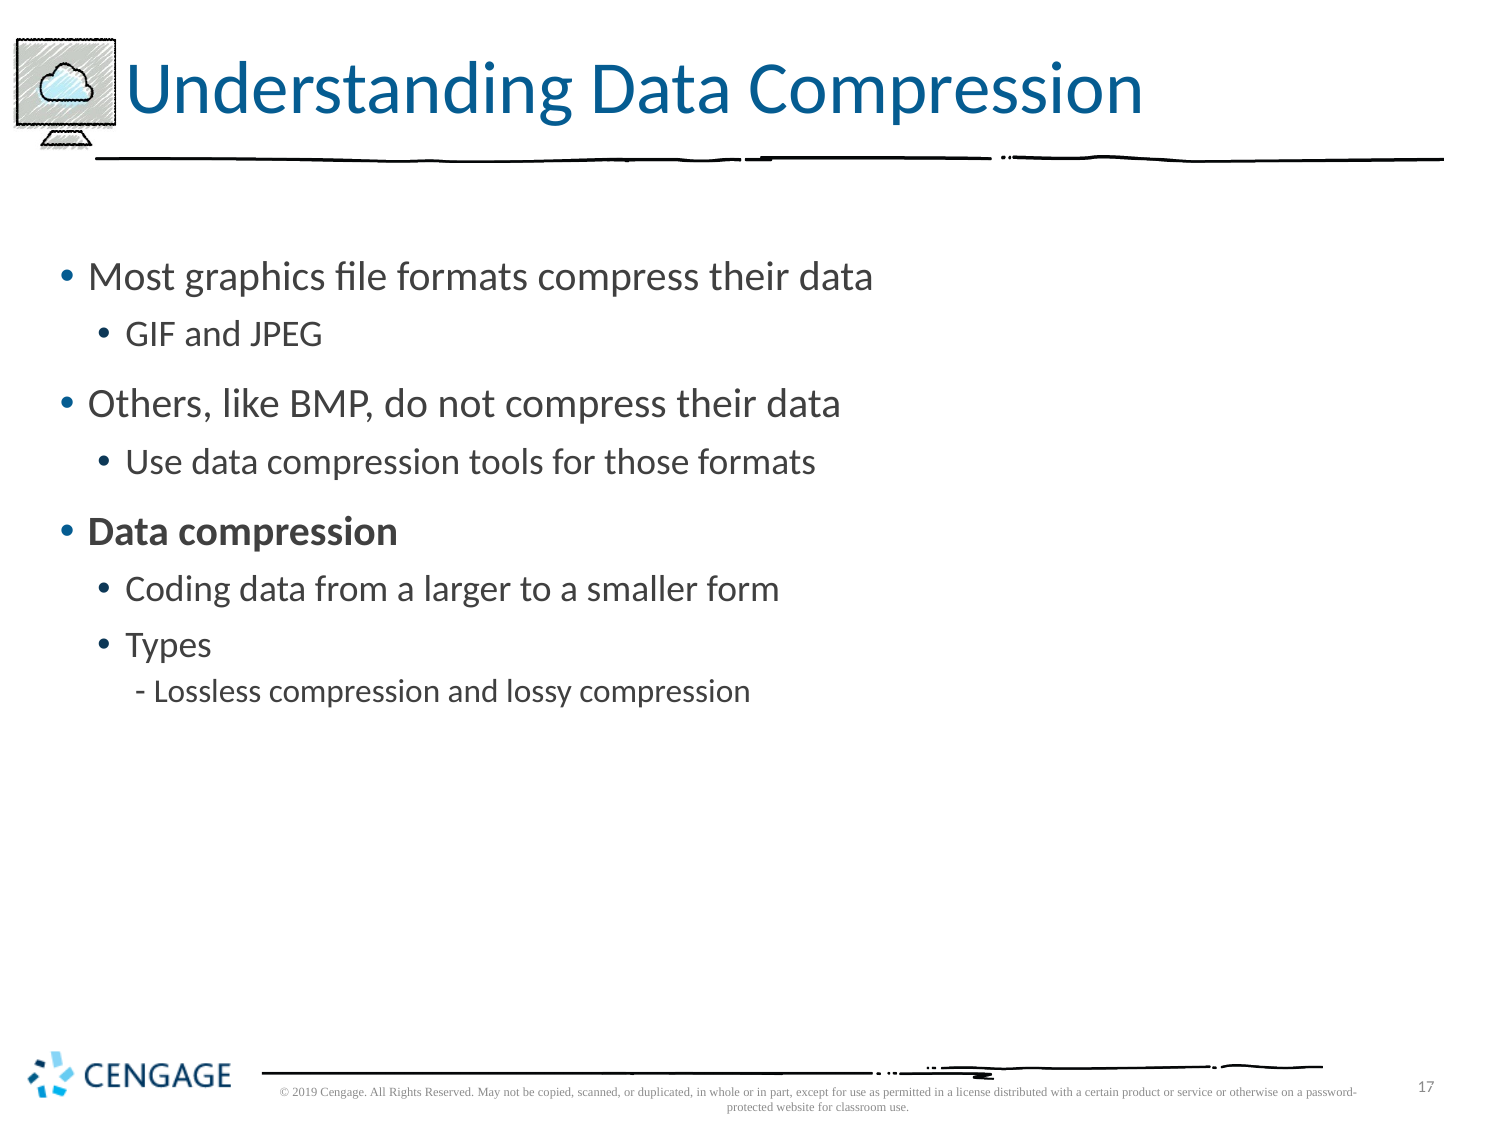

# Understanding Data Compression
Most graphics file formats compress their data
GIF and JPEG
Others, like BMP, do not compress their data
Use data compression tools for those formats
Data compression
Coding data from a larger to a smaller form
Types
Lossless compression and lossy compression
17
© 2019 Cengage. All Rights Reserved. May not be copied, scanned, or duplicated, in whole or in part, except for use as permitted in a license distributed with a certain product or service or otherwise on a password-protected website for classroom use.